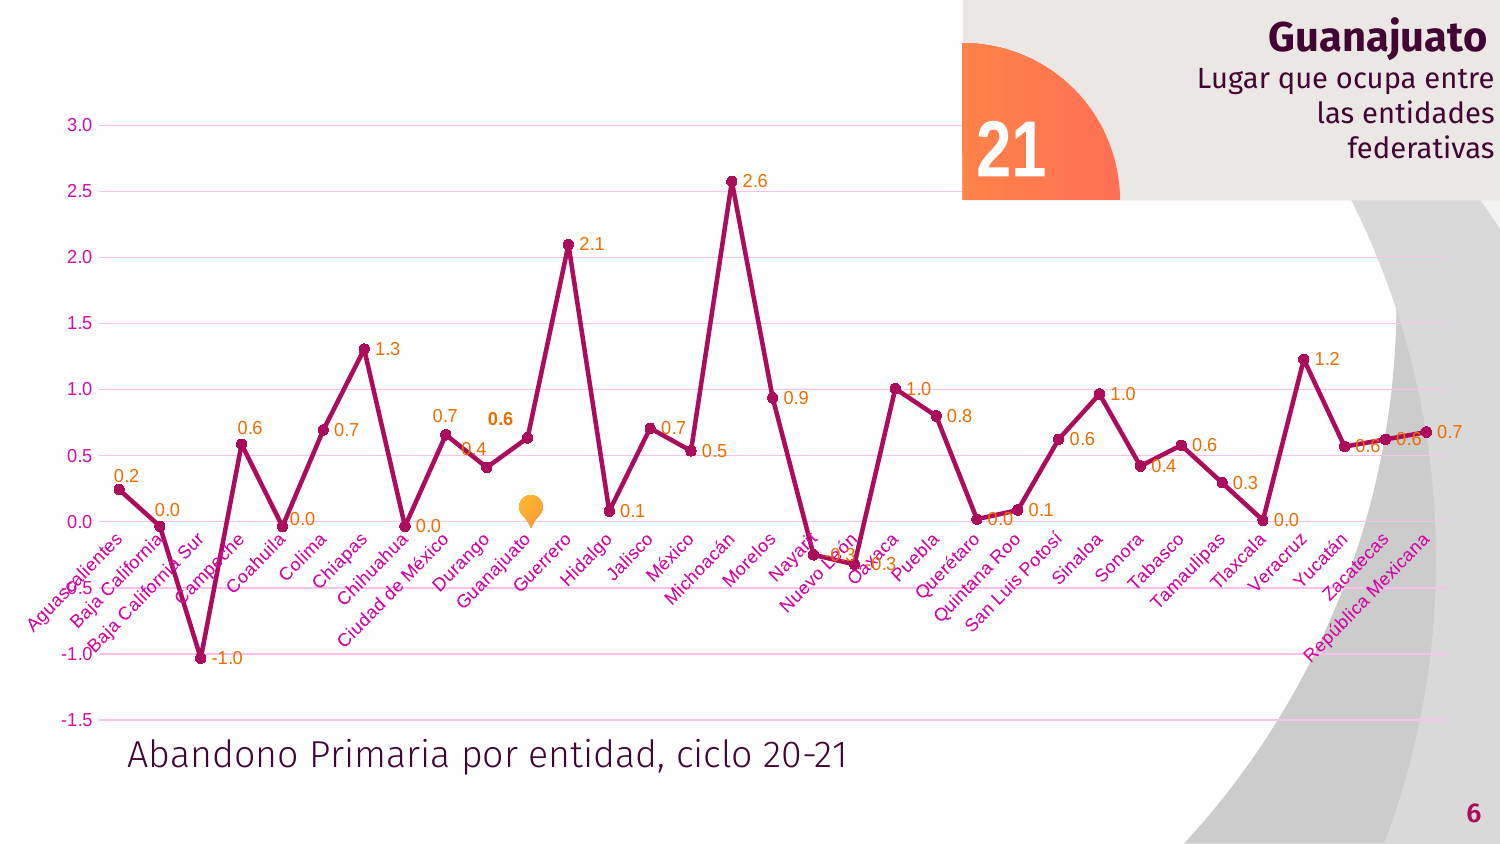

Guanajuato
Lugar que ocupa entre las entidades federativas

### Chart

| Category | Porcentaje |
|---|---|
| Aguascalientes | 0.24389181655851688 |
| Baja California | -0.03456699082822201 |
| Baja California Sur | -1.0334988168700487 |
| Campeche | 0.586568573843016 |
| Coahuila | -0.03653021844480797 |
| Colima | 0.6945546912208278 |
| Chiapas | 1.3058205275086499 |
| Chihuahua | -0.03473336115218384 |
| Ciudad de México | 0.6577922941075953 |
| Durango | 0.4104047815558176 |
| Guanajuato | 0.6351963488982038 |
| Guerrero | 2.096777533146066 |
| Hidalgo | 0.07938623431107406 |
| Jalisco | 0.7081216209853136 |
| México | 0.5358687209769952 |
| Michoacán | 2.57401175844143 |
| Morelos | 0.9375307427447077 |
| Nayarit | -0.25053890847834825 |
| Nuevo León | -0.32282074510052716 |
| Oaxaca | 1.0075256837025592 |
| Puebla | 0.800409884197395 |
| Querétaro | 0.01923631816870275 |
| Quintana Roo | 0.08785471977899029 |
| San Luis Potosí | 0.6244328177776648 |
| Sinaloa | 0.9663413814209987 |
| Sonora | 0.4209071285617427 |
| Tabasco | 0.5789679748594123 |
| Tamaulipas | 0.2946712498458237 |
| Tlaxcala | 0.011167679421908439 |
| Veracruz | 1.22849675676856 |
| Yucatán | 0.5684695855673327 |
| Zacatecas | 0.6230923806583188 |
| República Mexicana | 0.6785161195857814 |
21

Abandono Primaria por entidad, ciclo 20-21
6